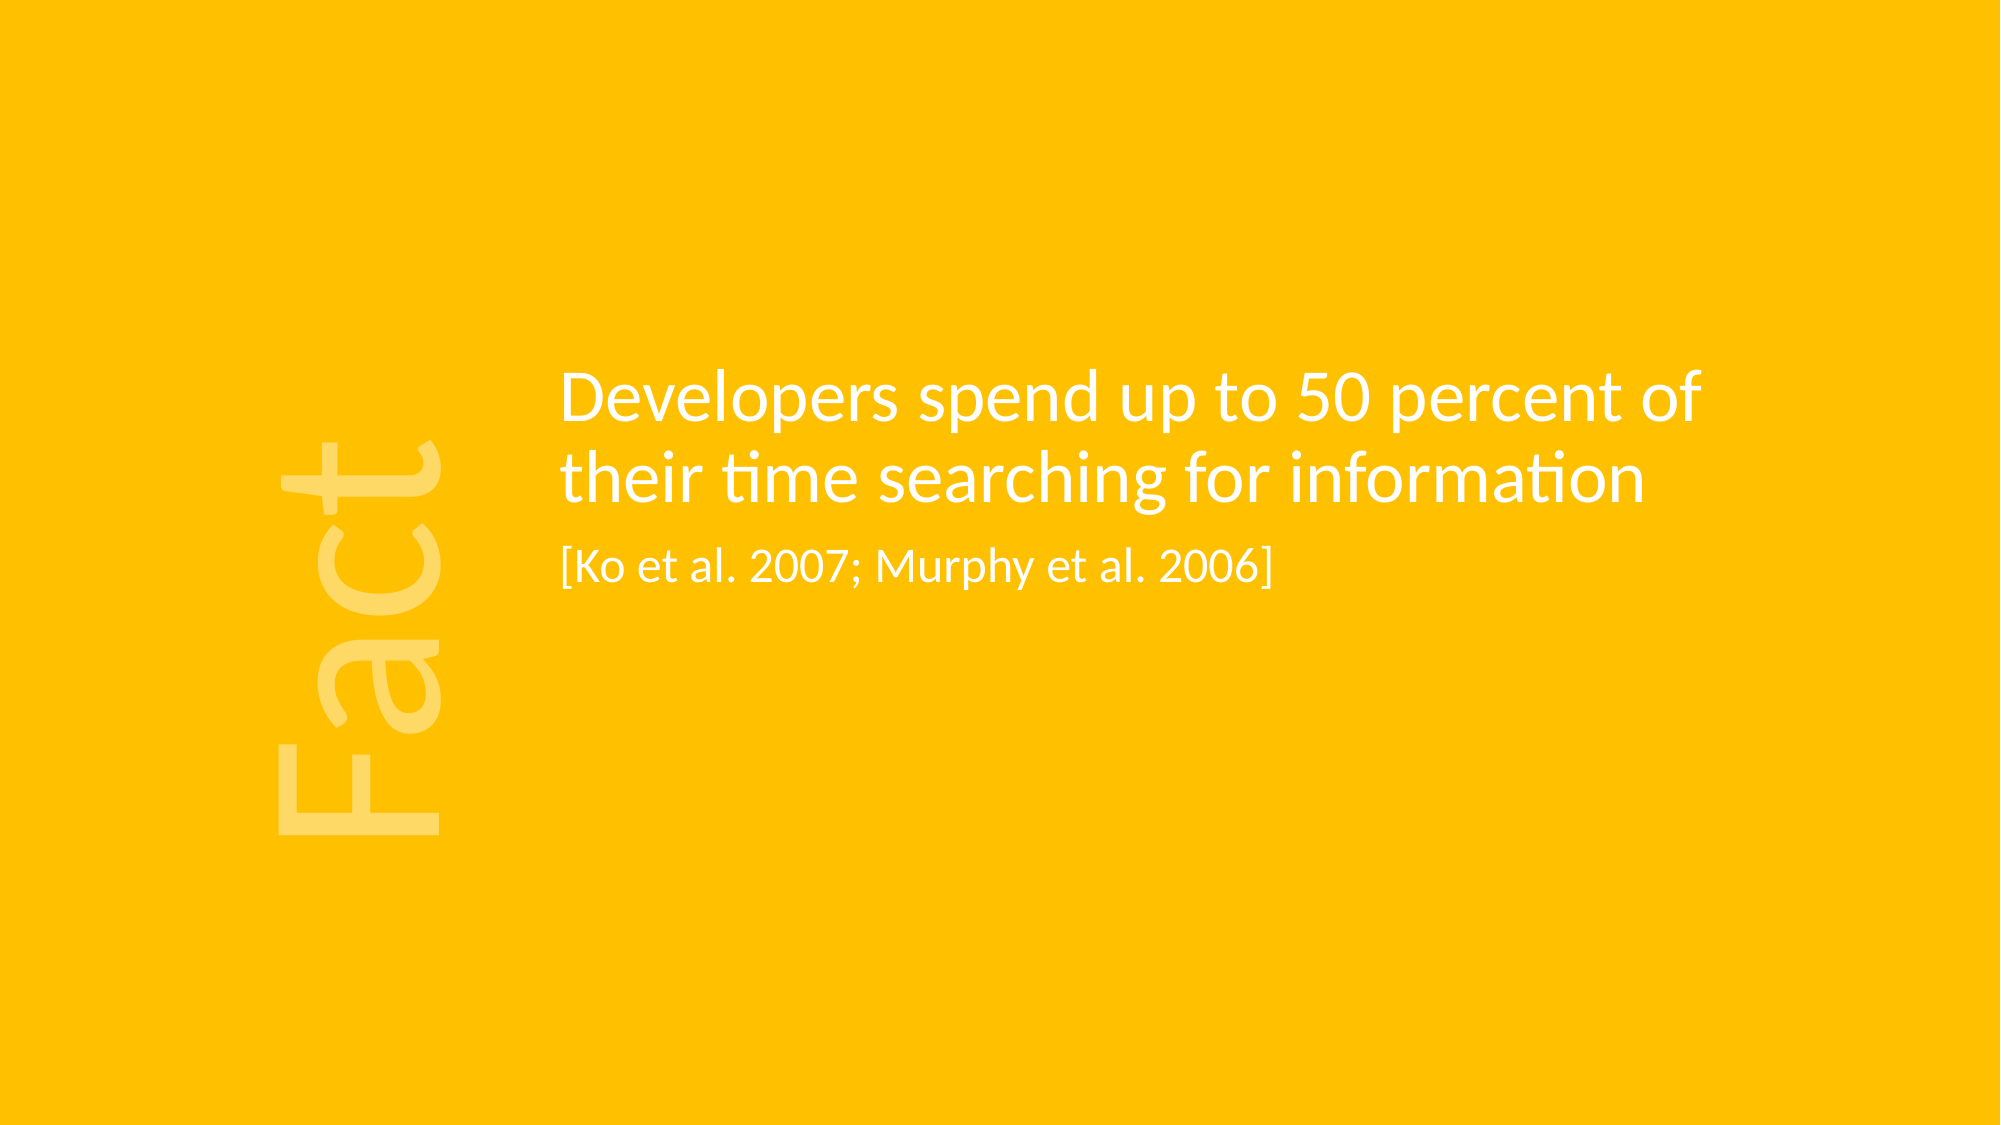

Developers spend up to 50 percent of their time searching for information
[Ko et al. 2007; Murphy et al. 2006]
# Fact